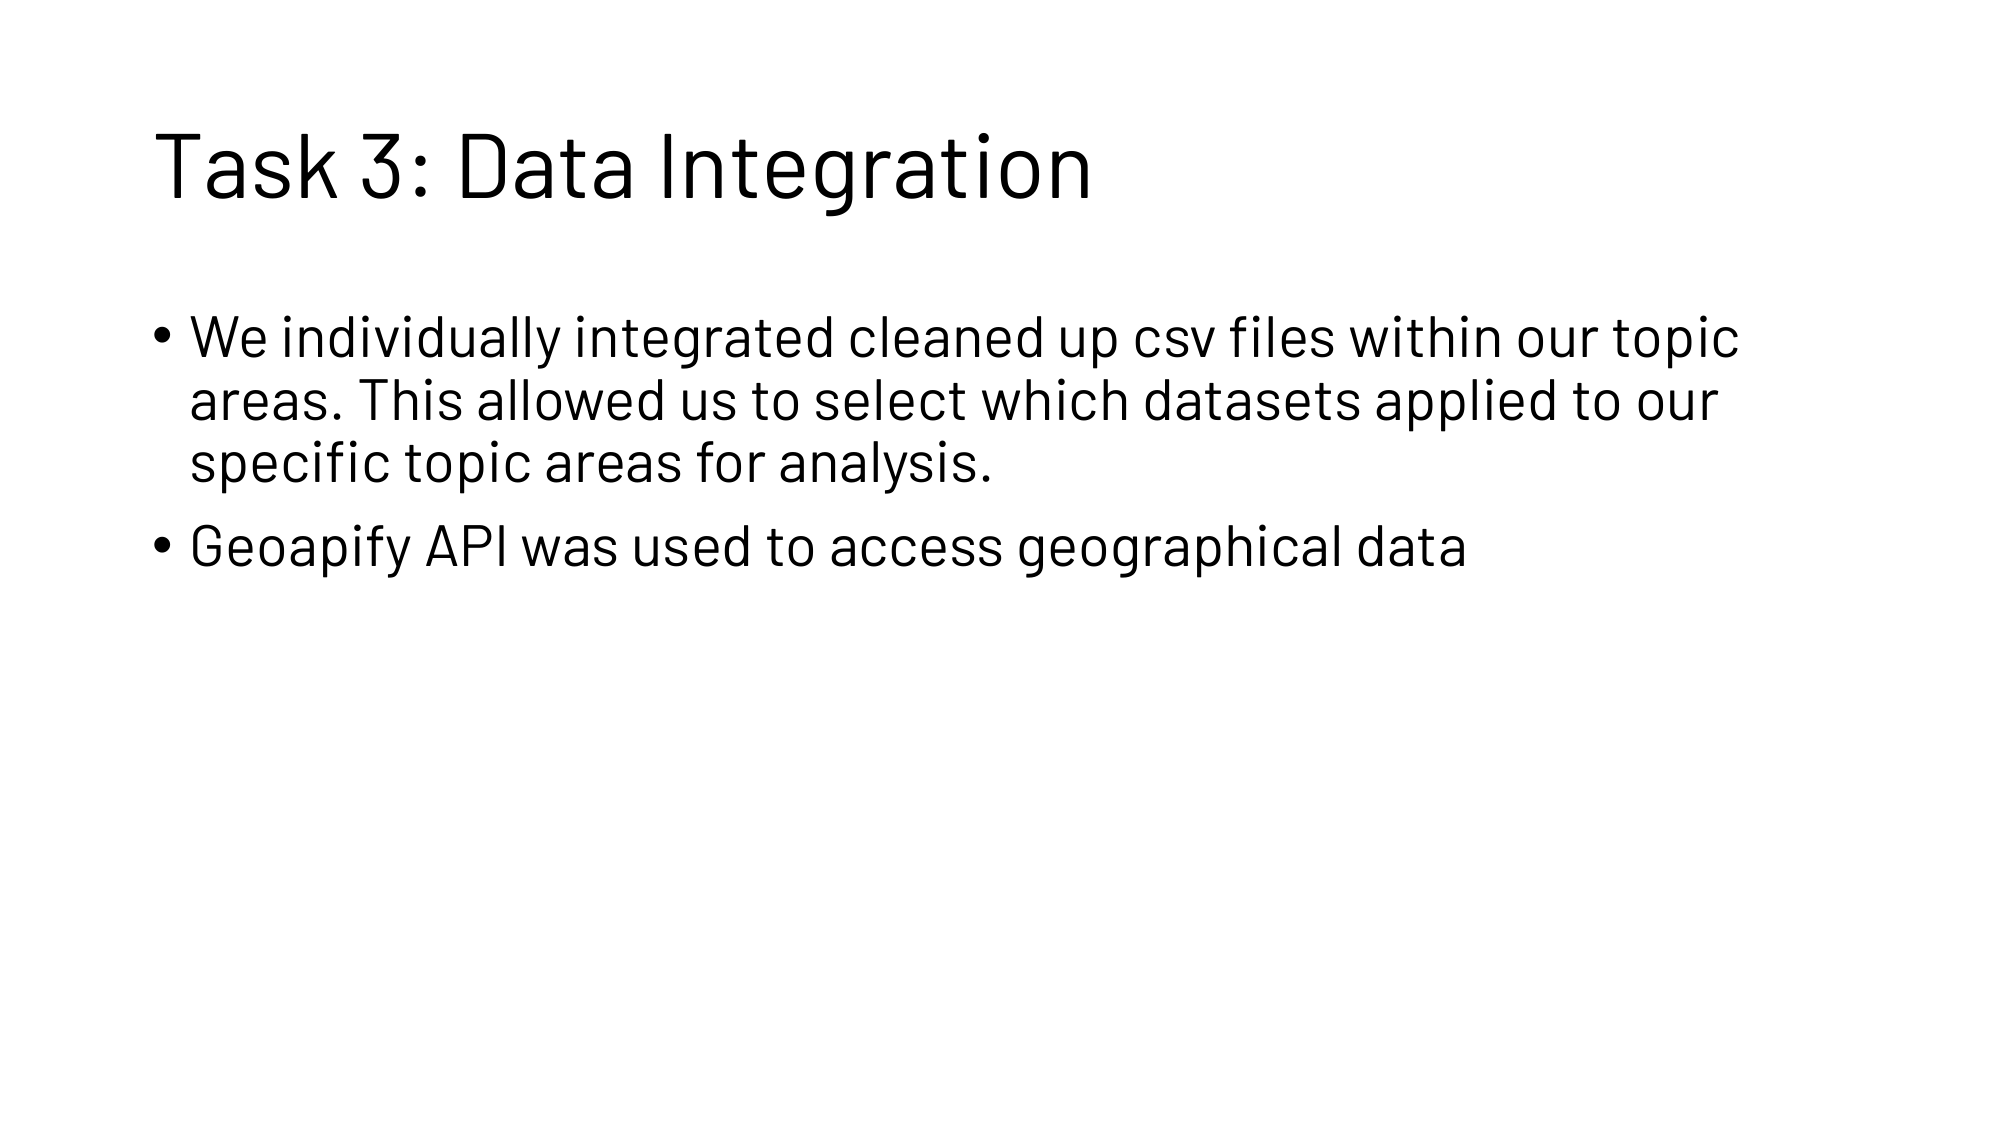

# Task 3: Data Integration
We individually integrated cleaned up csv files within our topic areas. This allowed us to select which datasets applied to our specific topic areas for analysis.
Geoapify API was used to access geographical data